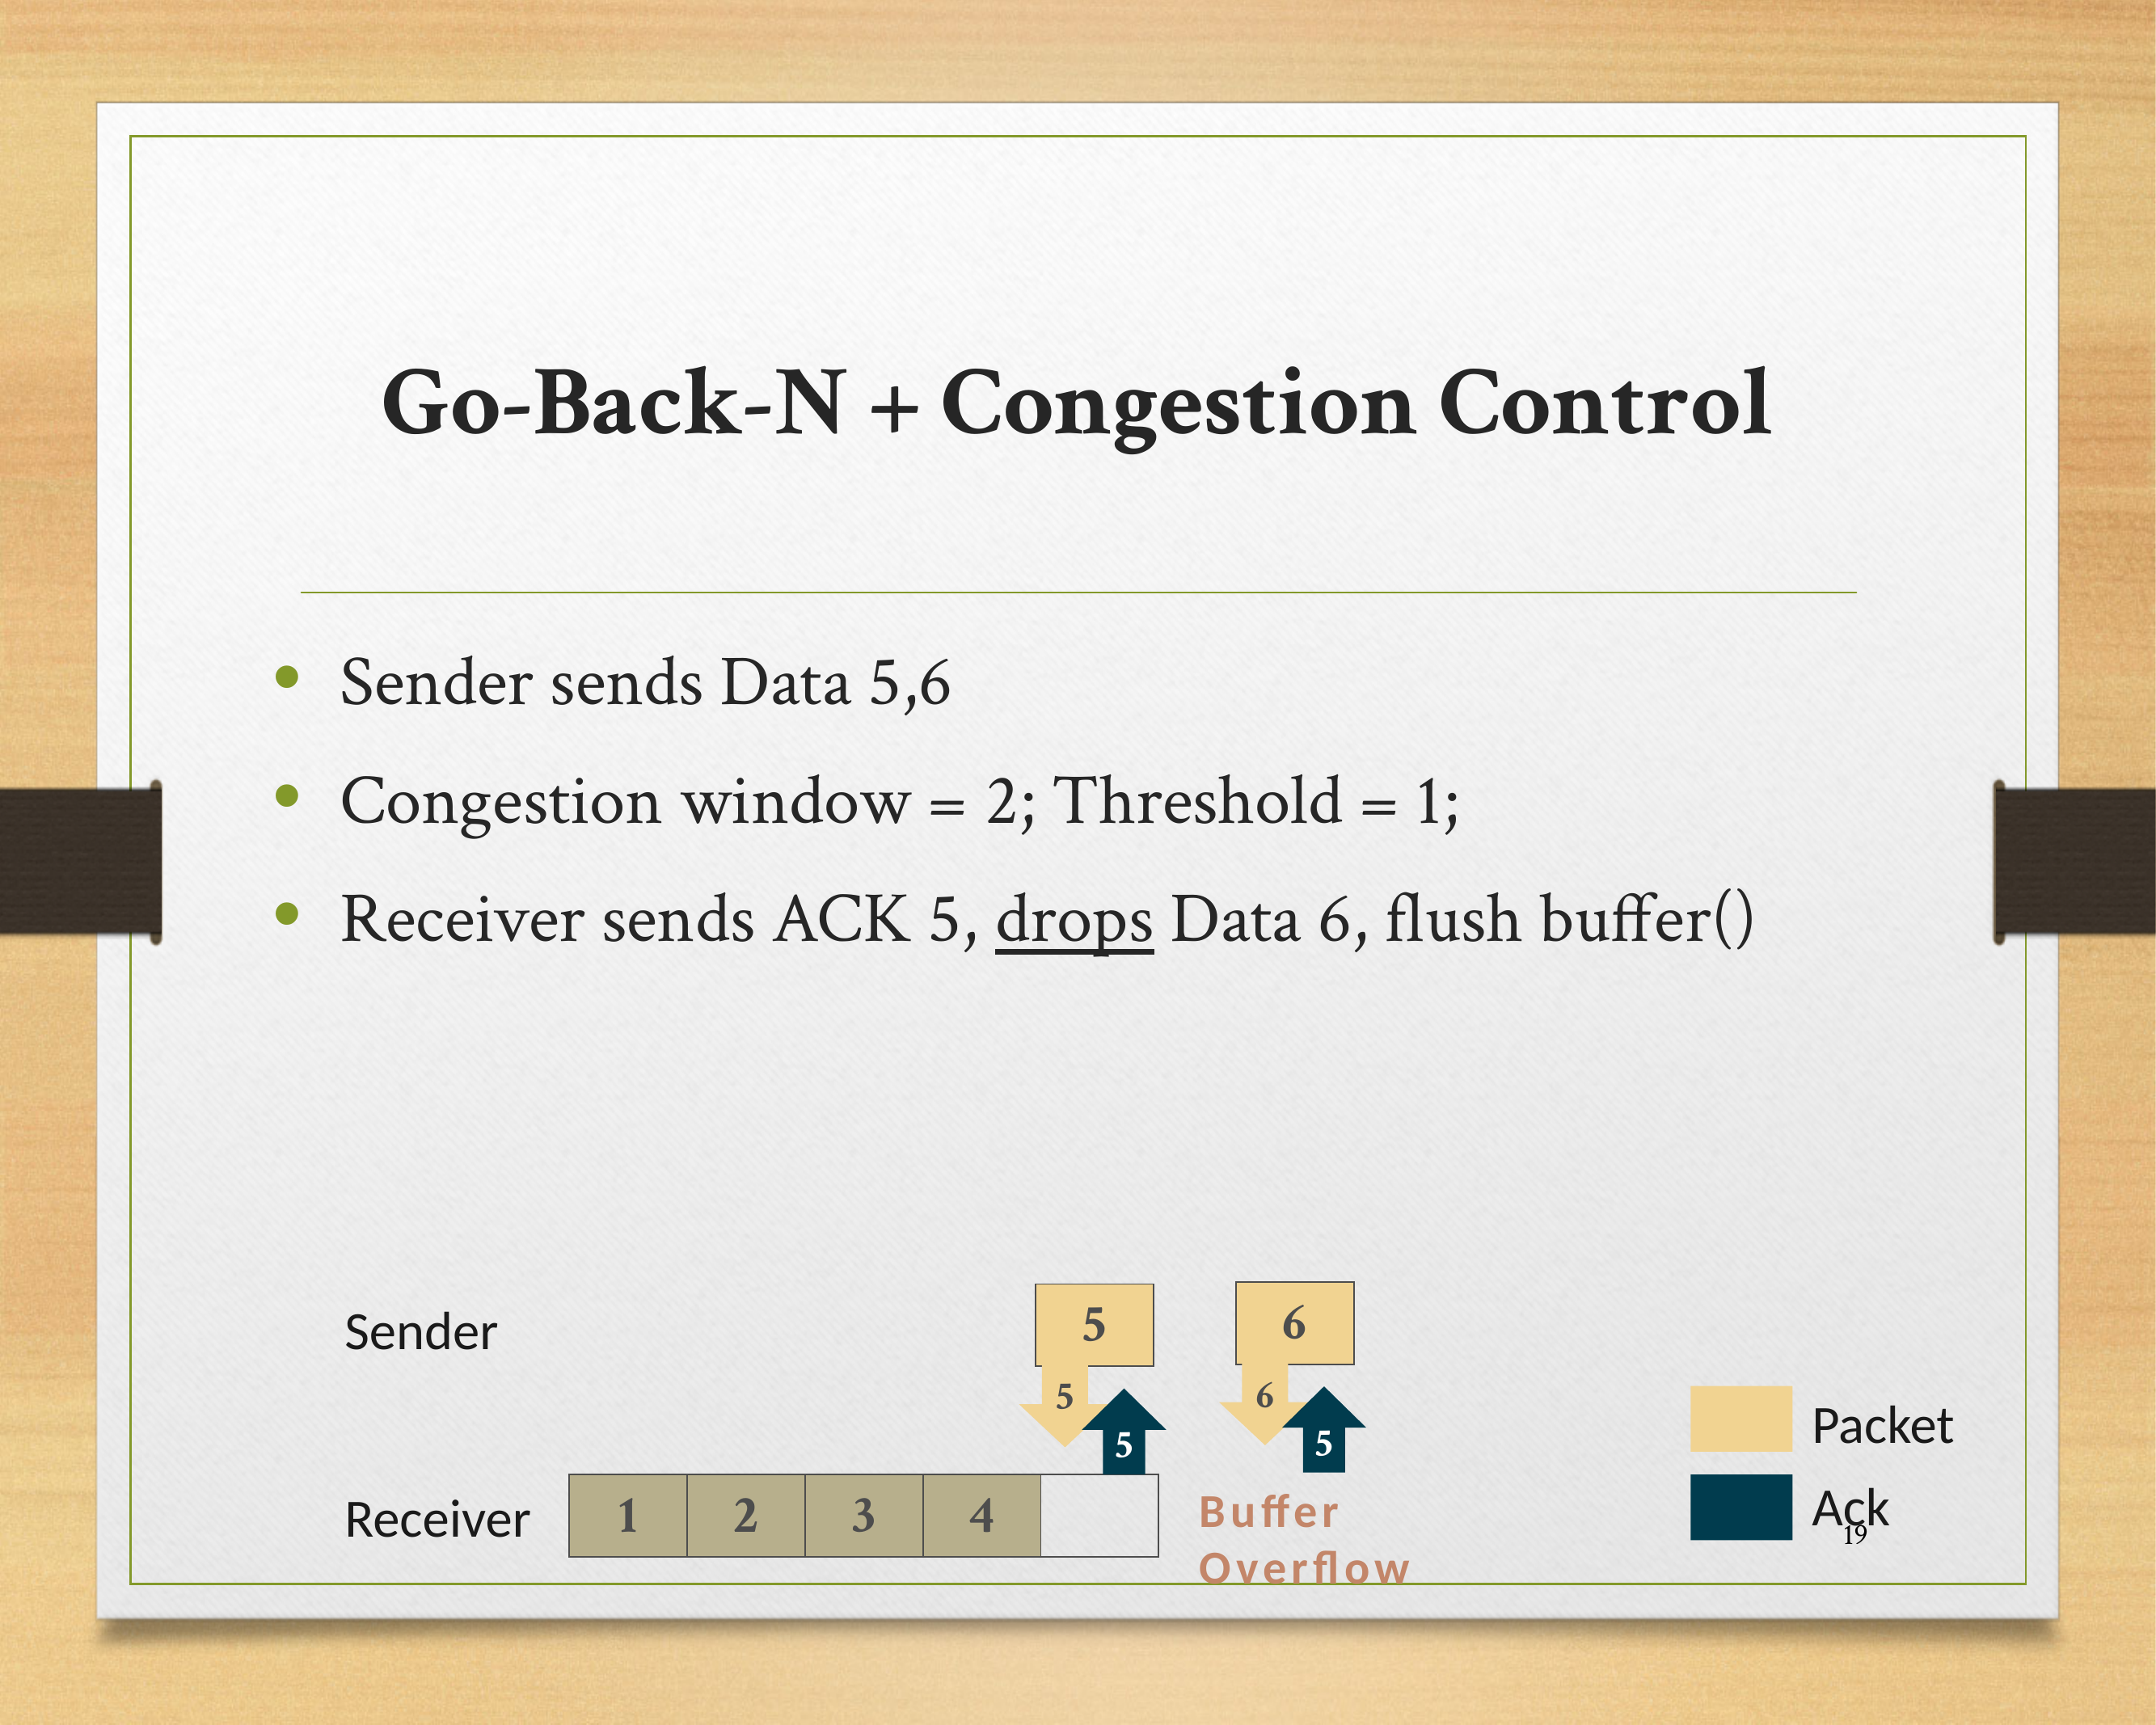

# Go-Back-N + Congestion Control
Sender sends Data 5,6
Congestion window = 2; Threshold = 1;
Receiver sends ACK 5, drops Data 6, flush buffer()
| 6 |
| --- |
| 5 |
| --- |
Sender
6
5
Packet

5
5
Ack
Buffer Overflow
| 1 | 2 | 3 | 4 |  |
| --- | --- | --- | --- | --- |

Receiver
19